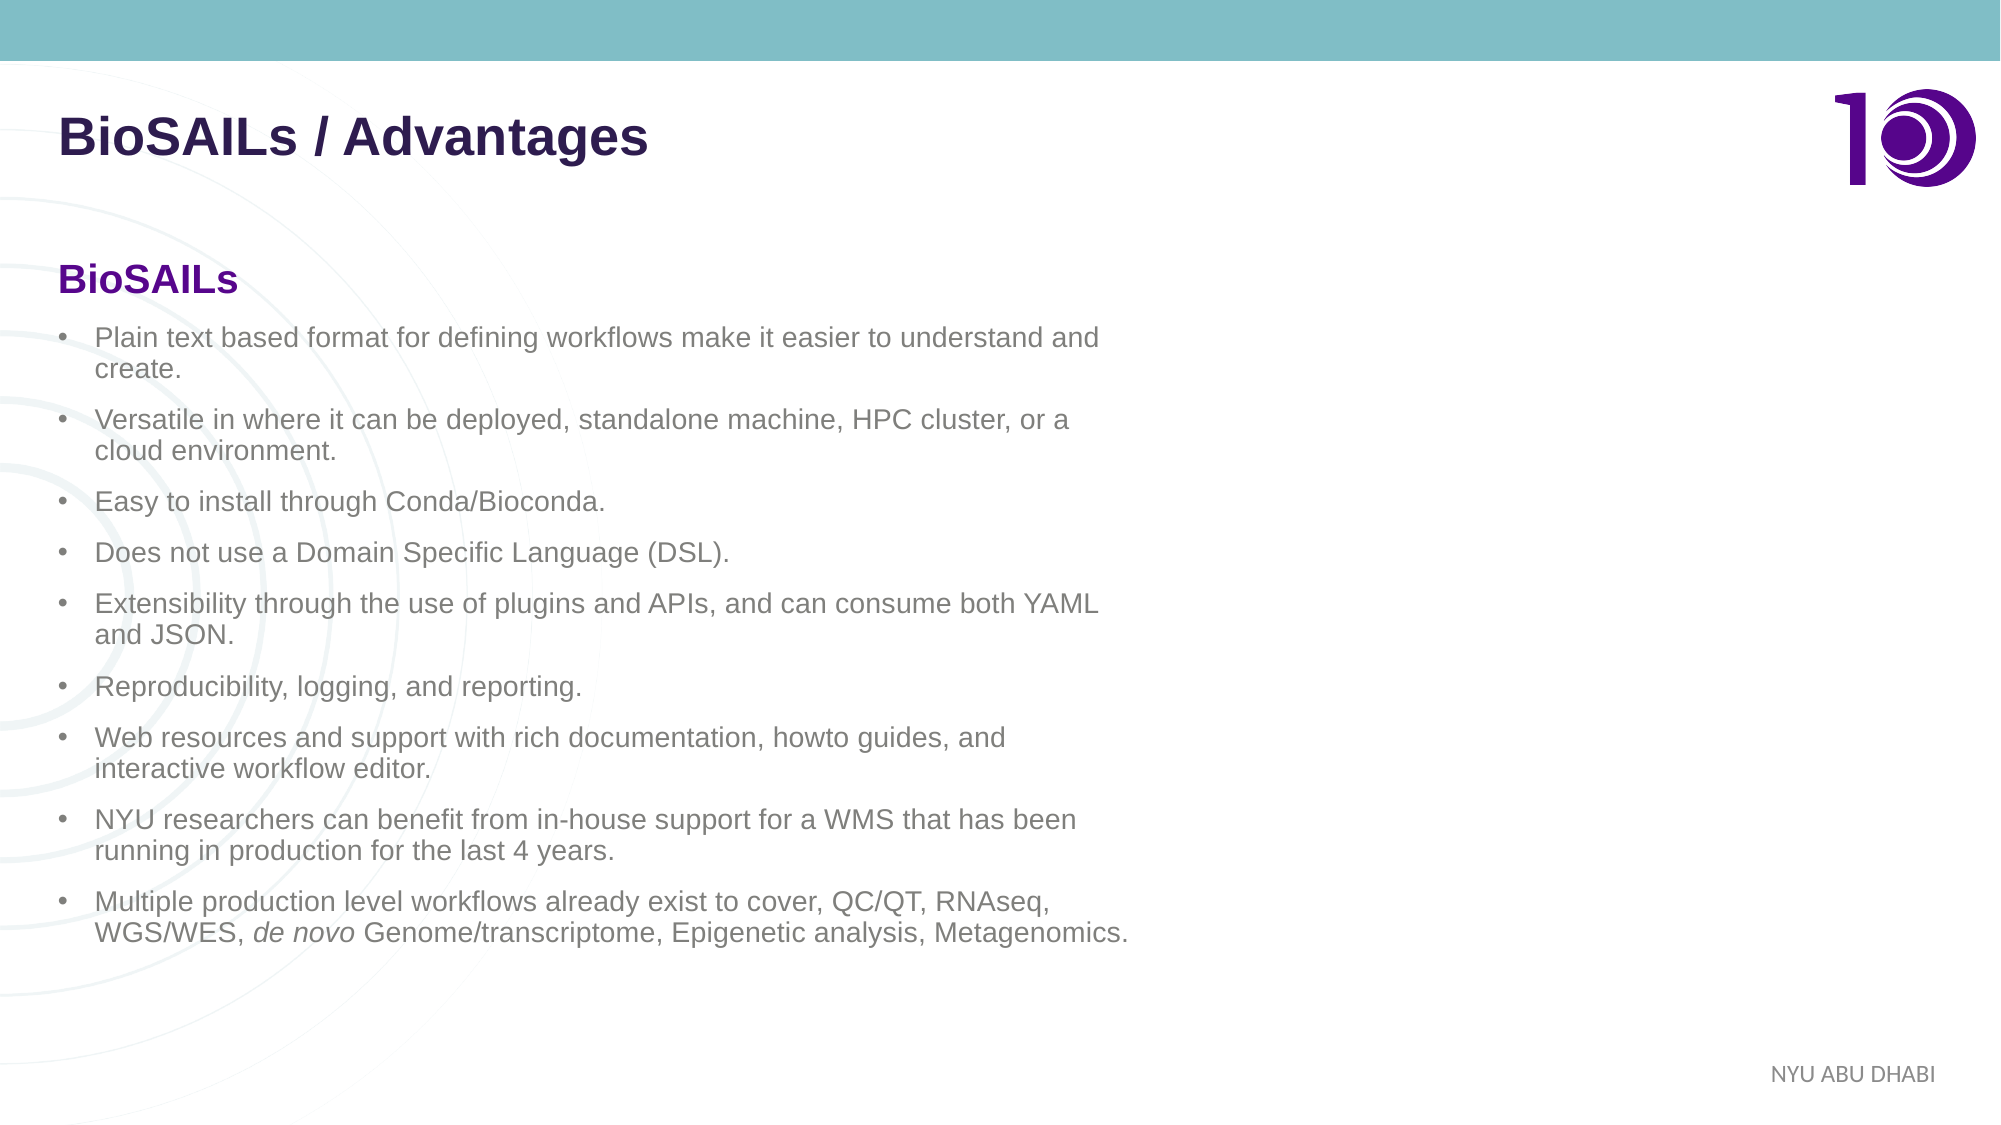

BioSAILs / Advantages
BioSAILs
Plain text based format for defining workflows make it easier to understand and create.
Versatile in where it can be deployed, standalone machine, HPC cluster, or a cloud environment.
Easy to install through Conda/Bioconda.
Does not use a Domain Specific Language (DSL).
Extensibility through the use of plugins and APIs, and can consume both YAML and JSON.
Reproducibility, logging, and reporting.
Web resources and support with rich documentation, howto guides, and interactive workflow editor.
NYU researchers can benefit from in-house support for a WMS that has been running in production for the last 4 years.
Multiple production level workflows already exist to cover, QC/QT, RNAseq, WGS/WES, de novo Genome/transcriptome, Epigenetic analysis, Metagenomics.